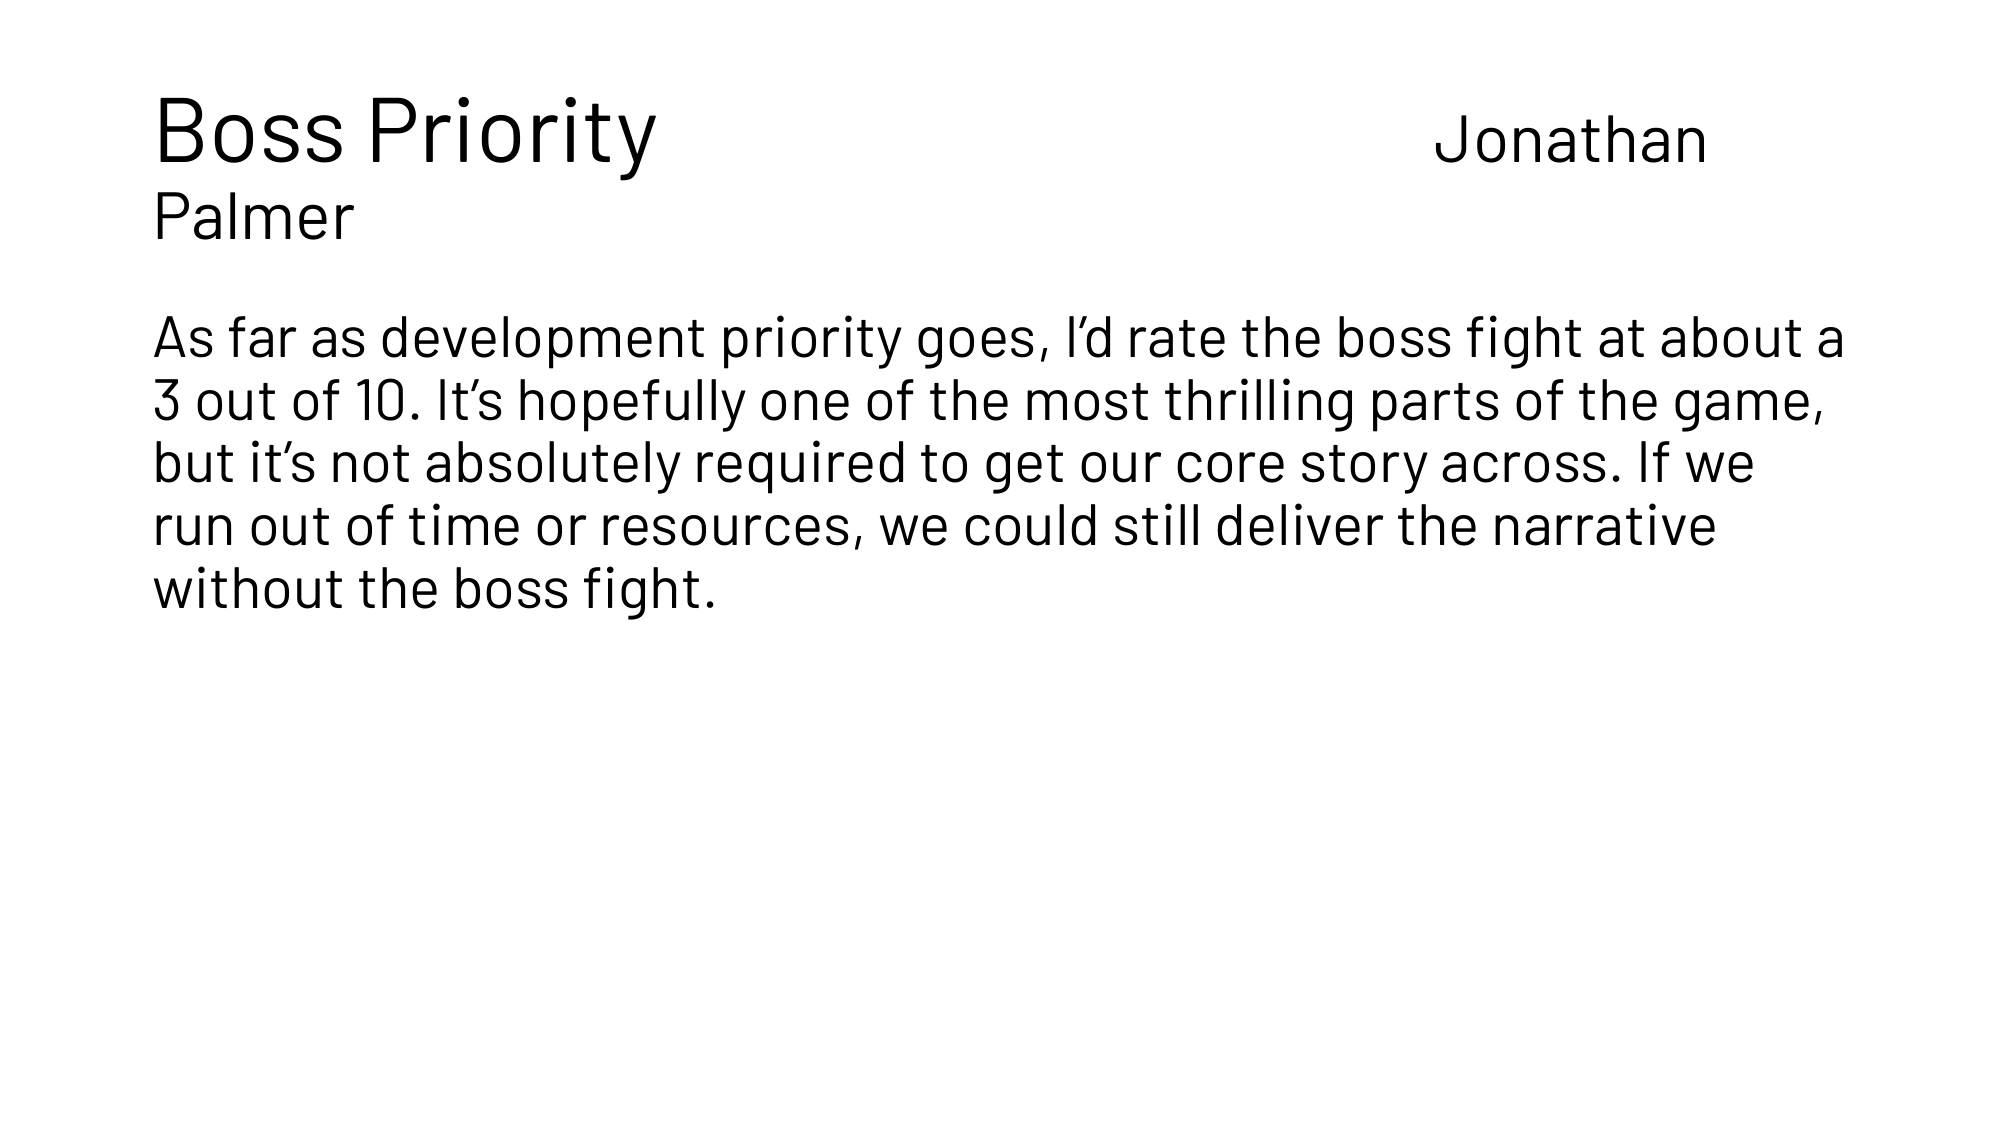

# Boss Priority              Jonathan Palmer
As far as development priority goes, I’d rate the boss fight at about a 3 out of 10. It’s hopefully one of the most thrilling parts of the game, but it’s not absolutely required to get our core story across. If we run out of time or resources, we could still deliver the narrative without the boss fight.